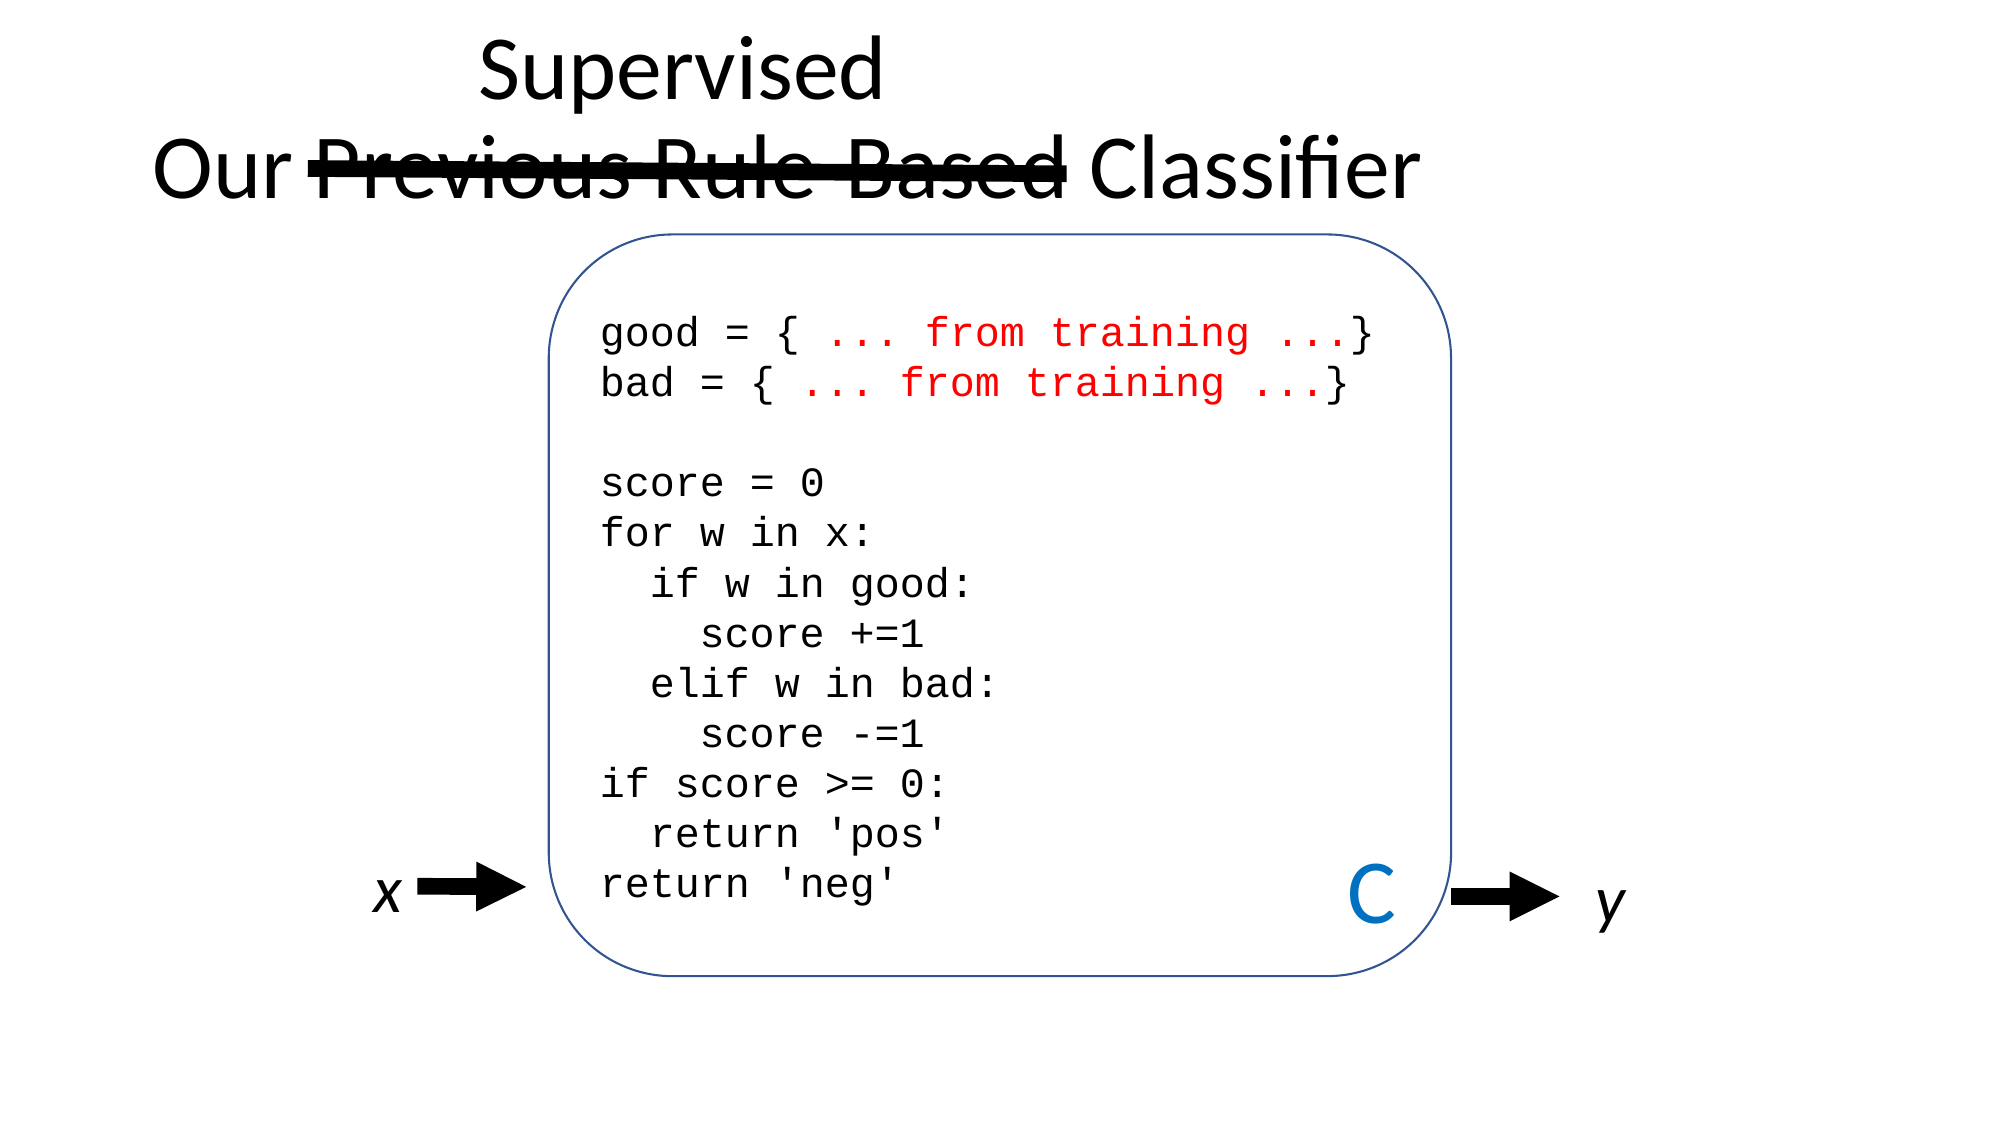

Supervised
# Our Previous Rule-Based Classifier
good = { ... from training ...}
bad = { ... from training ...}

score = 0
for w in x:
  if w in good:
    score +=1
  elif w in bad:
    score -=1
if score >= 0:
  return 'pos'
return 'neg'
C
x
y